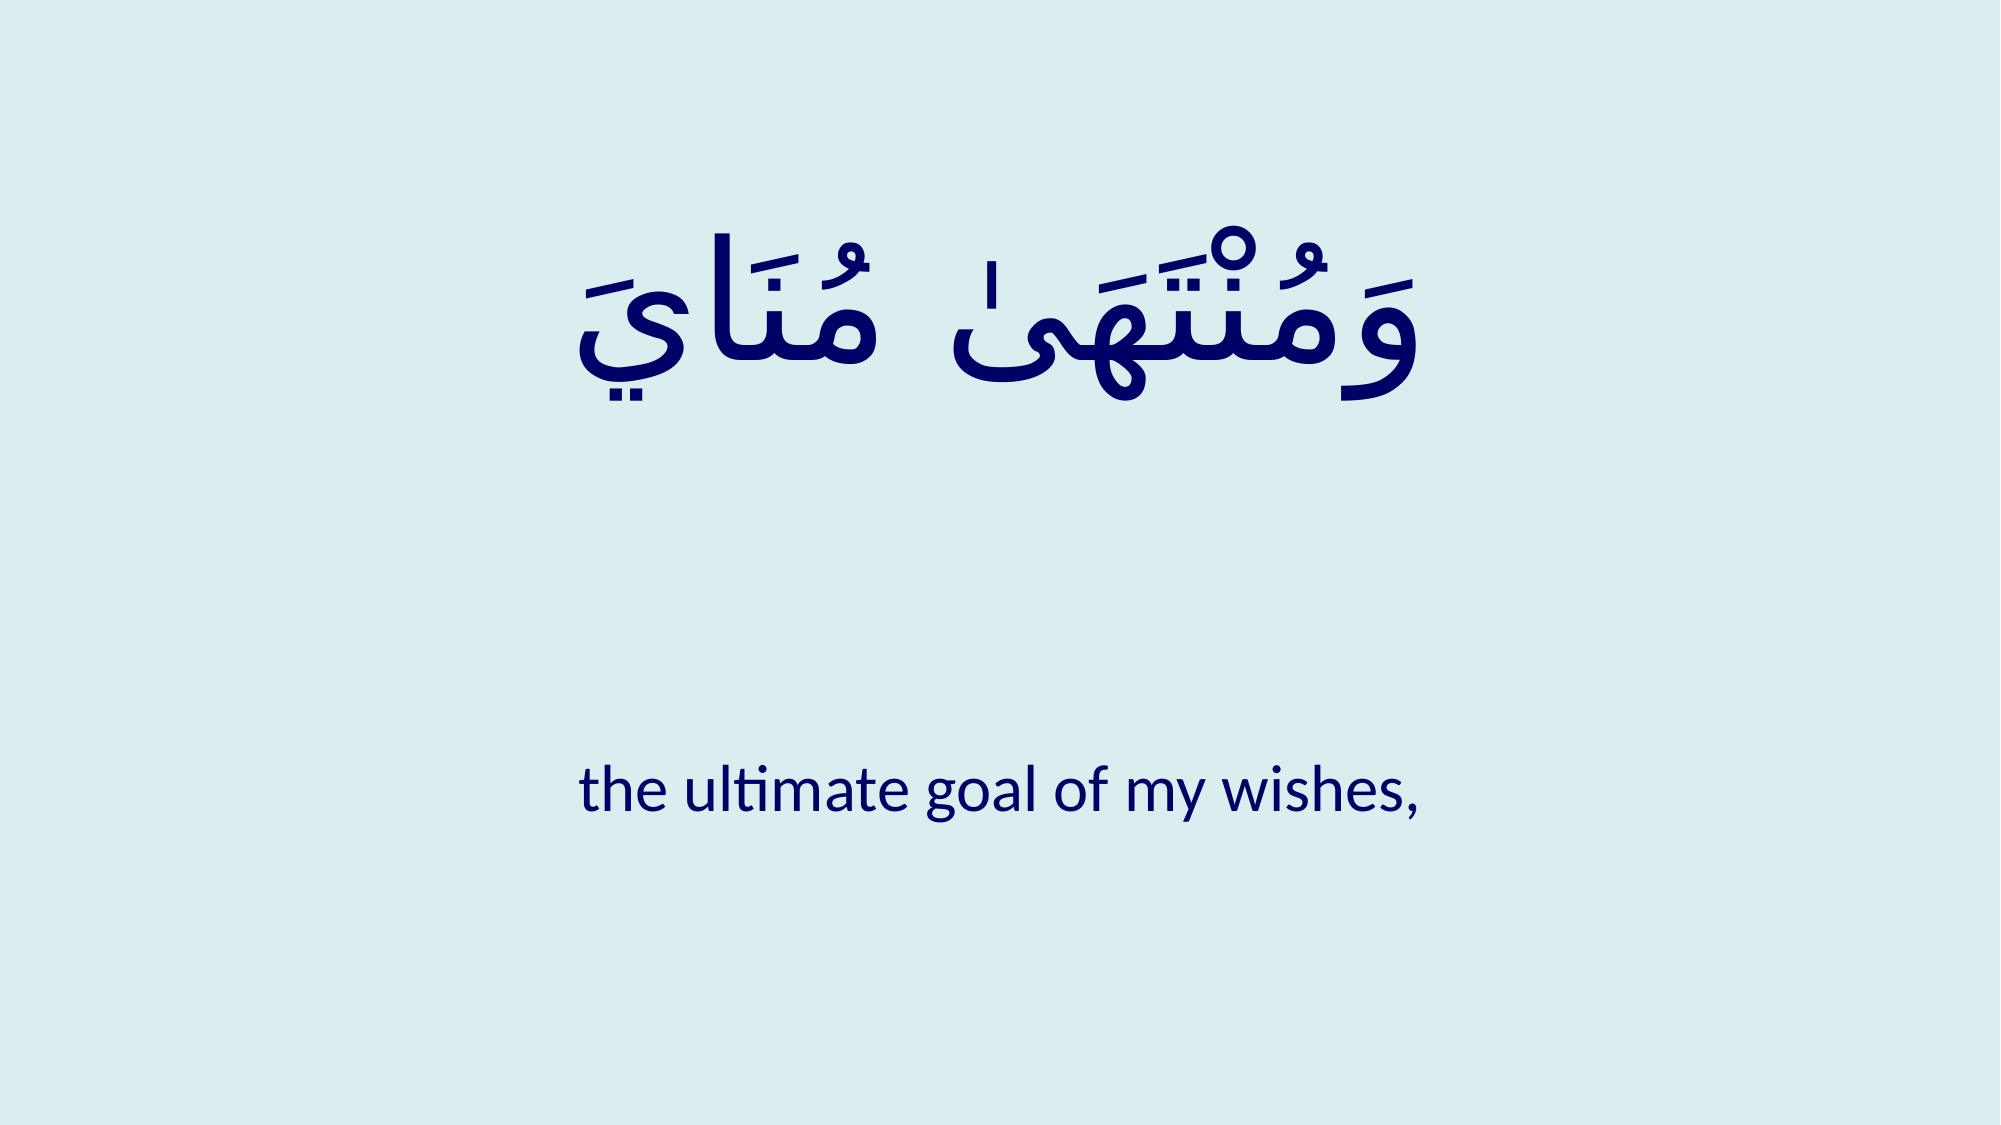

# وَمُنْتَهَىٰ مُنَايَ
the ultimate goal of my wishes,